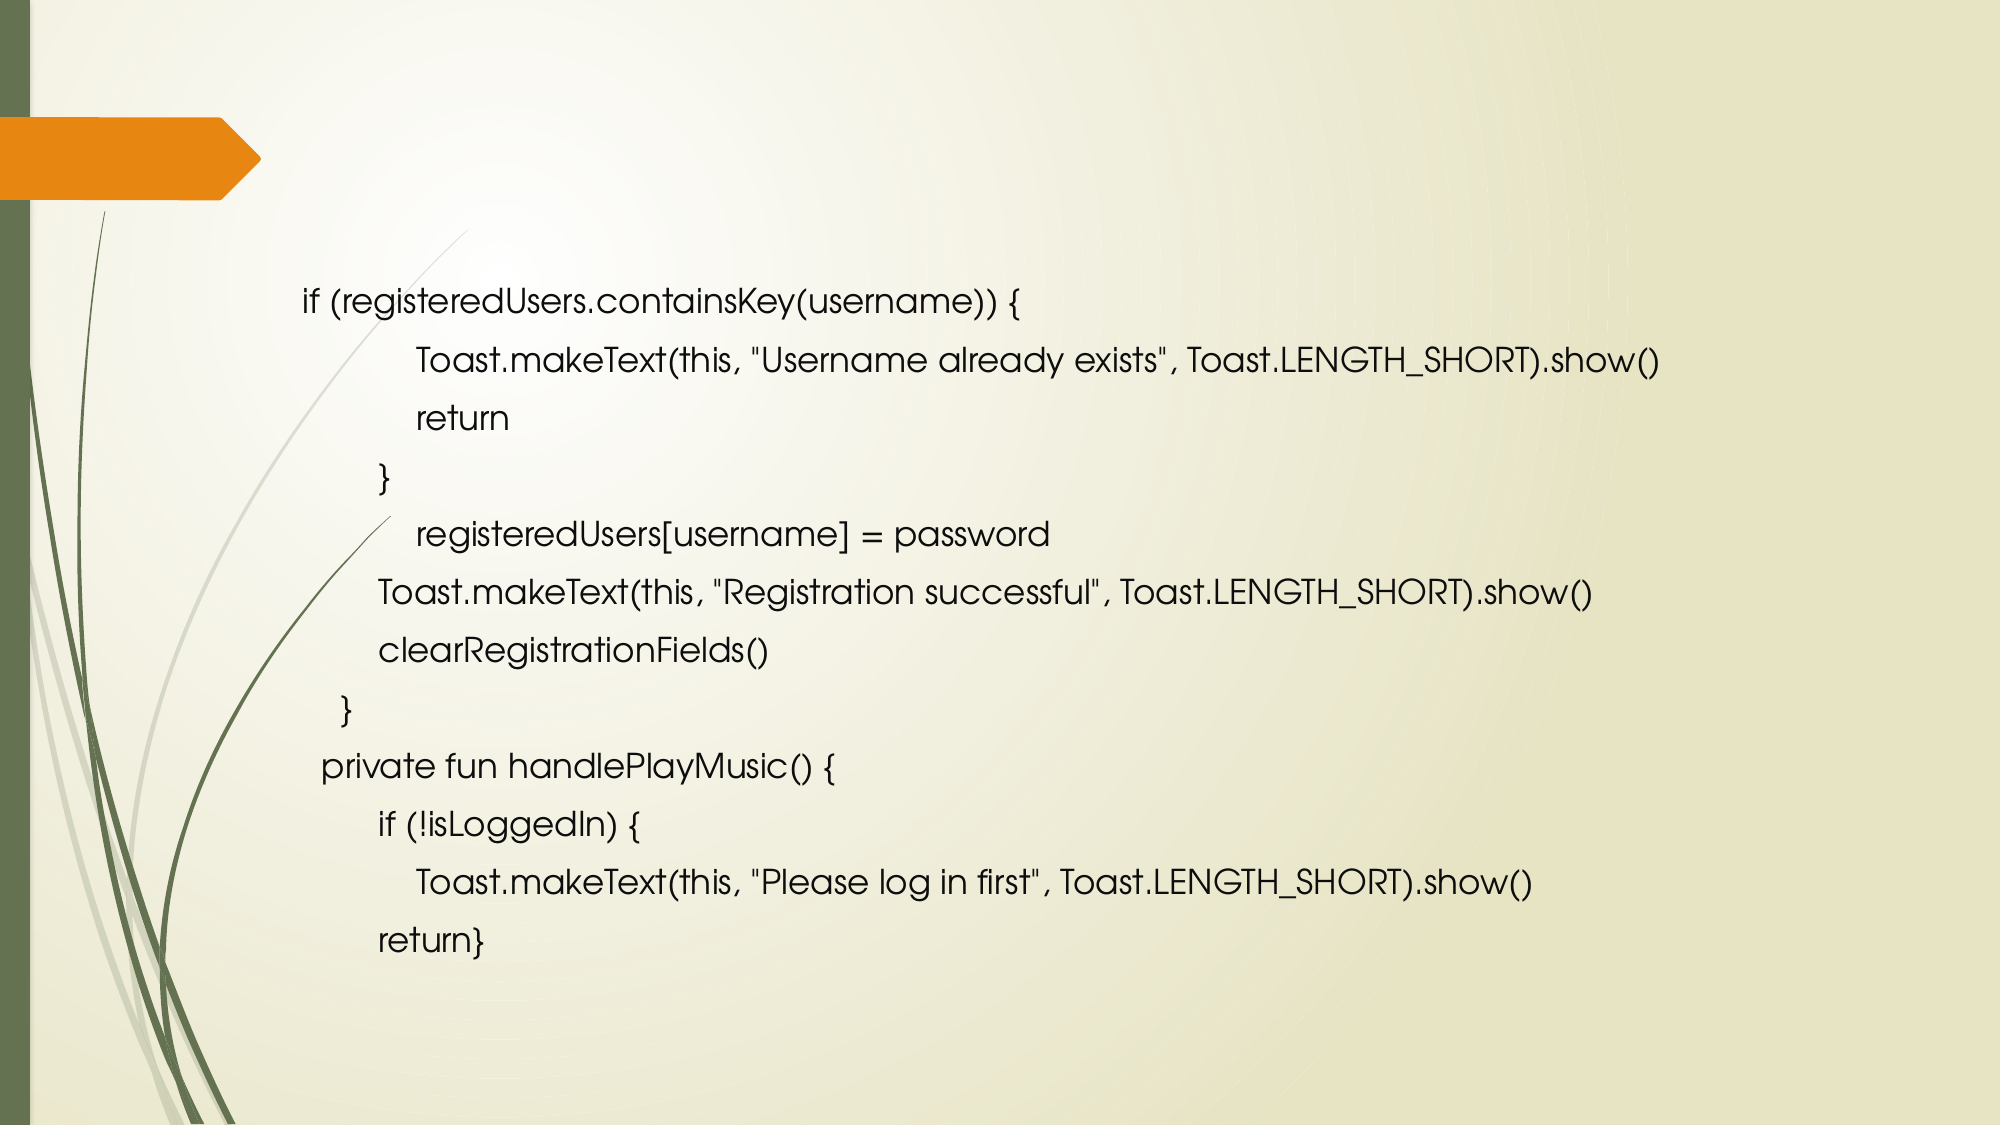

if (registeredUsers.containsKey(username)) {
            Toast.makeText(this, "Username already exists", Toast.LENGTH_SHORT).show()
            return
        }
            registeredUsers[username] = password
        Toast.makeText(this, "Registration successful", Toast.LENGTH_SHORT).show()
        clearRegistrationFields()
    }
  private fun handlePlayMusic() {
        if (!isLoggedIn) {
            Toast.makeText(this, "Please log in first", Toast.LENGTH_SHORT).show()
        return}